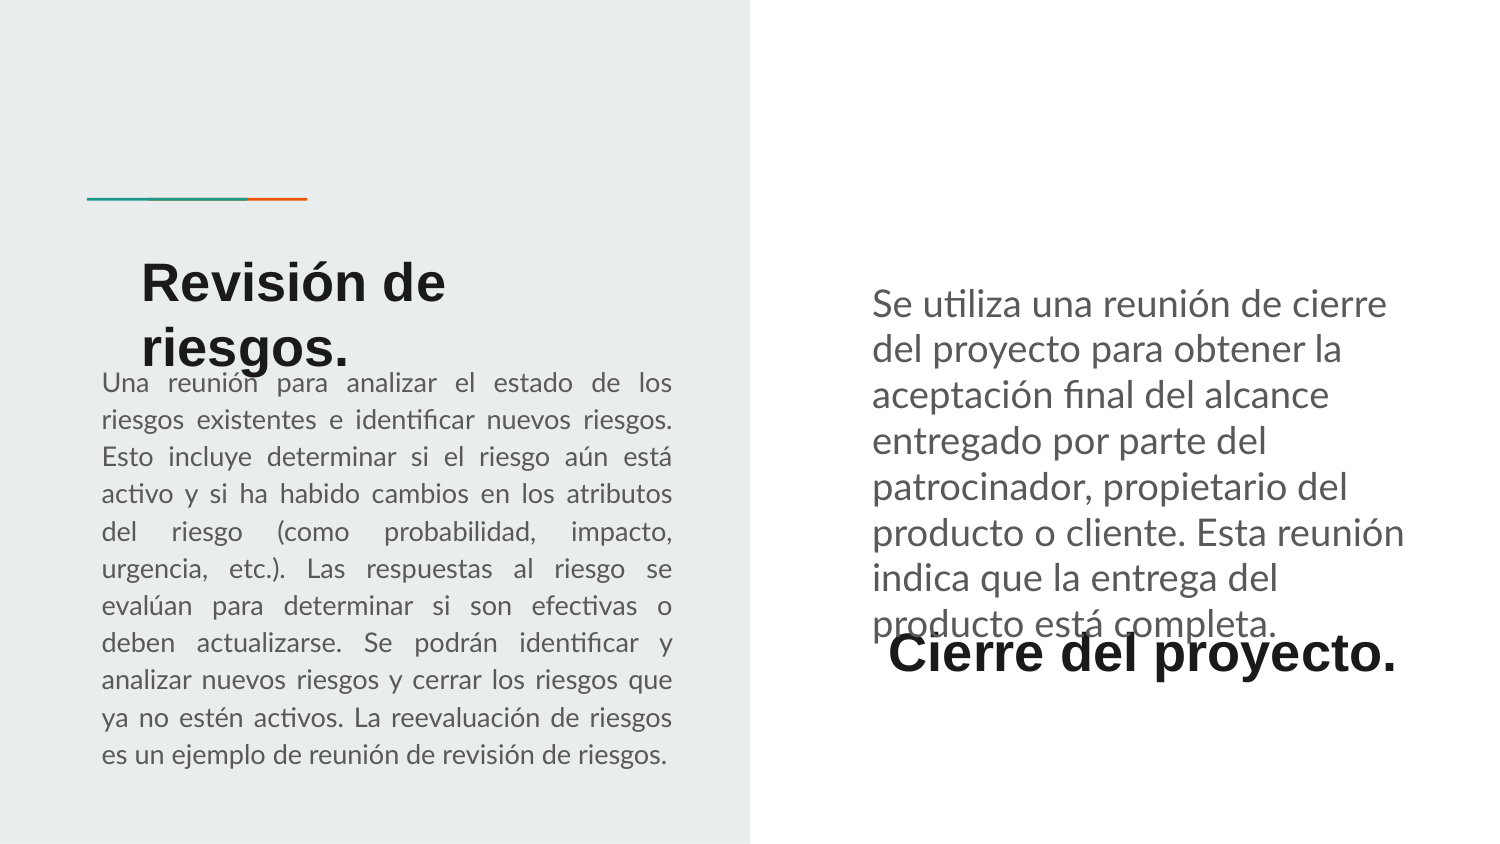

Revisión de riesgos.

Se utiliza una reunión de cierre del proyecto para obtener la aceptación final del alcance entregado por parte del patrocinador, propietario del producto o cliente. Esta reunión indica que la entrega del producto está completa.

Una reunión para analizar el estado de los riesgos existentes e identificar nuevos riesgos. Esto incluye determinar si el riesgo aún está activo y si ha habido cambios en los atributos del riesgo (como probabilidad, impacto, urgencia, etc.). Las respuestas al riesgo se evalúan para determinar si son efectivas o deben actualizarse. Se podrán identificar y analizar nuevos riesgos y cerrar los riesgos que ya no estén activos. La reevaluación de riesgos es un ejemplo de reunión de revisión de riesgos.

# Cierre del proyecto.